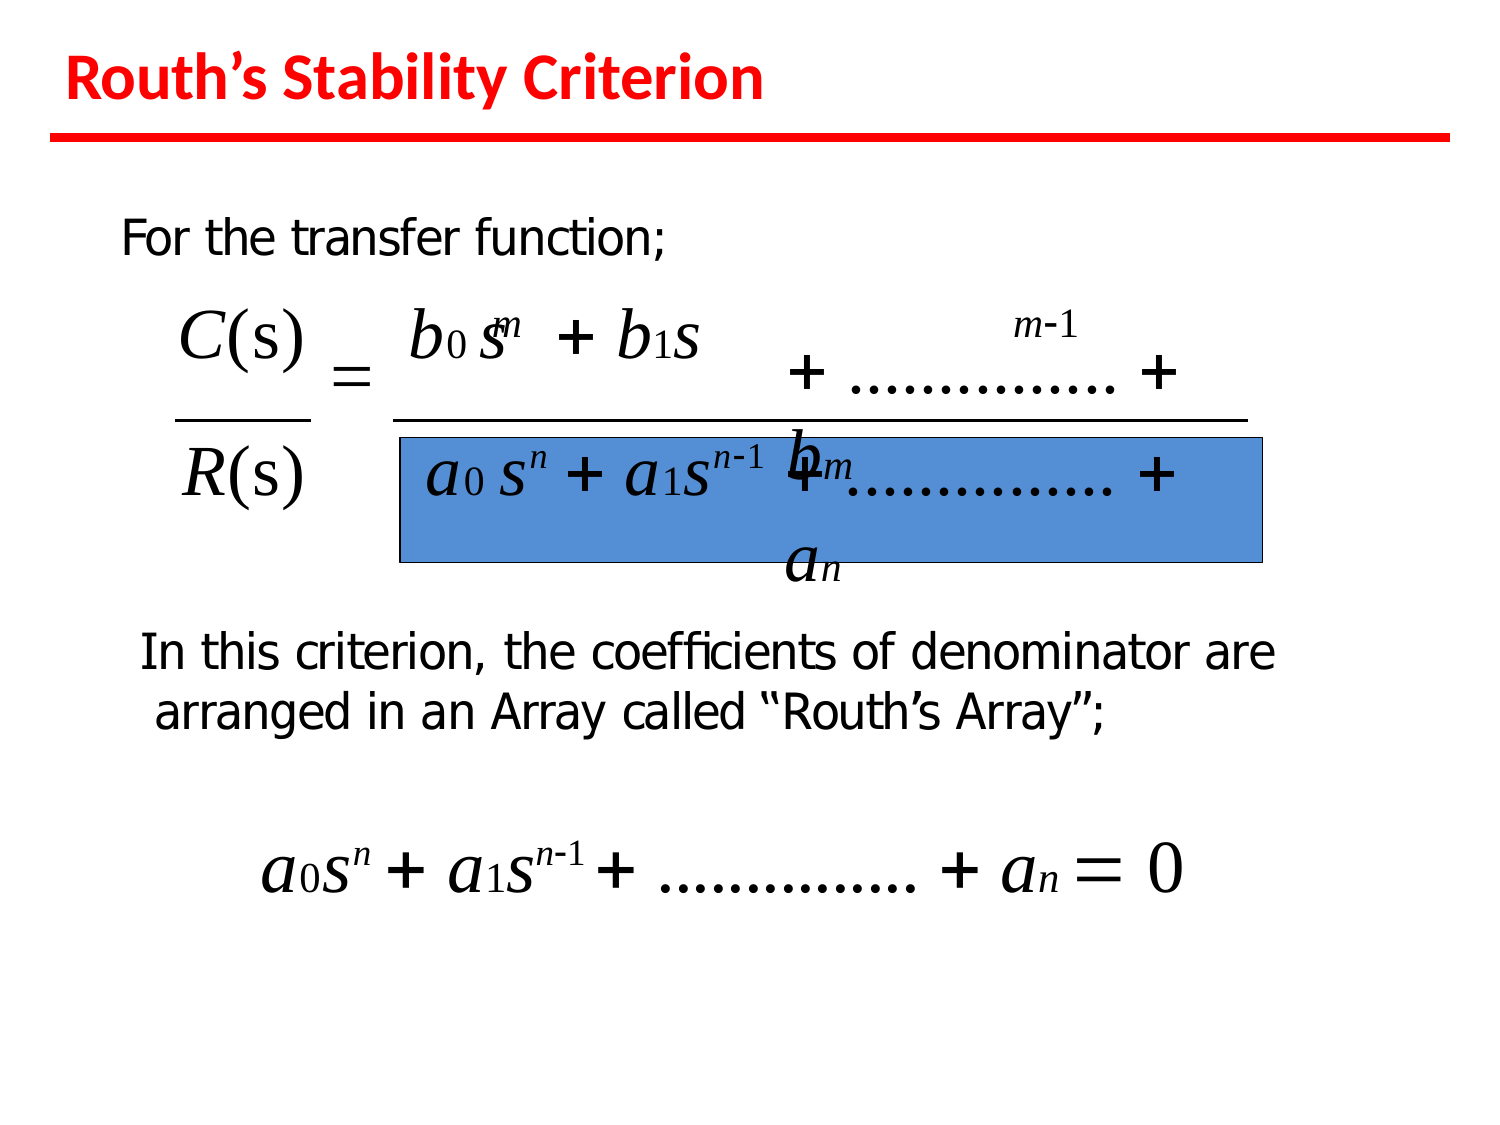

Routh’s Stability Criterion

For the transfer function;

m	m−1
C(s) = b0 s	+ b1s
R(s)	a0 sn + a1sn−1
+ ............... + bm

+ ............... + an

In this criterion, the coefficients of denominator are  arranged in an Array called “Routh’s Array”;

a0sn + a1sn−1 + ............... + an = 0